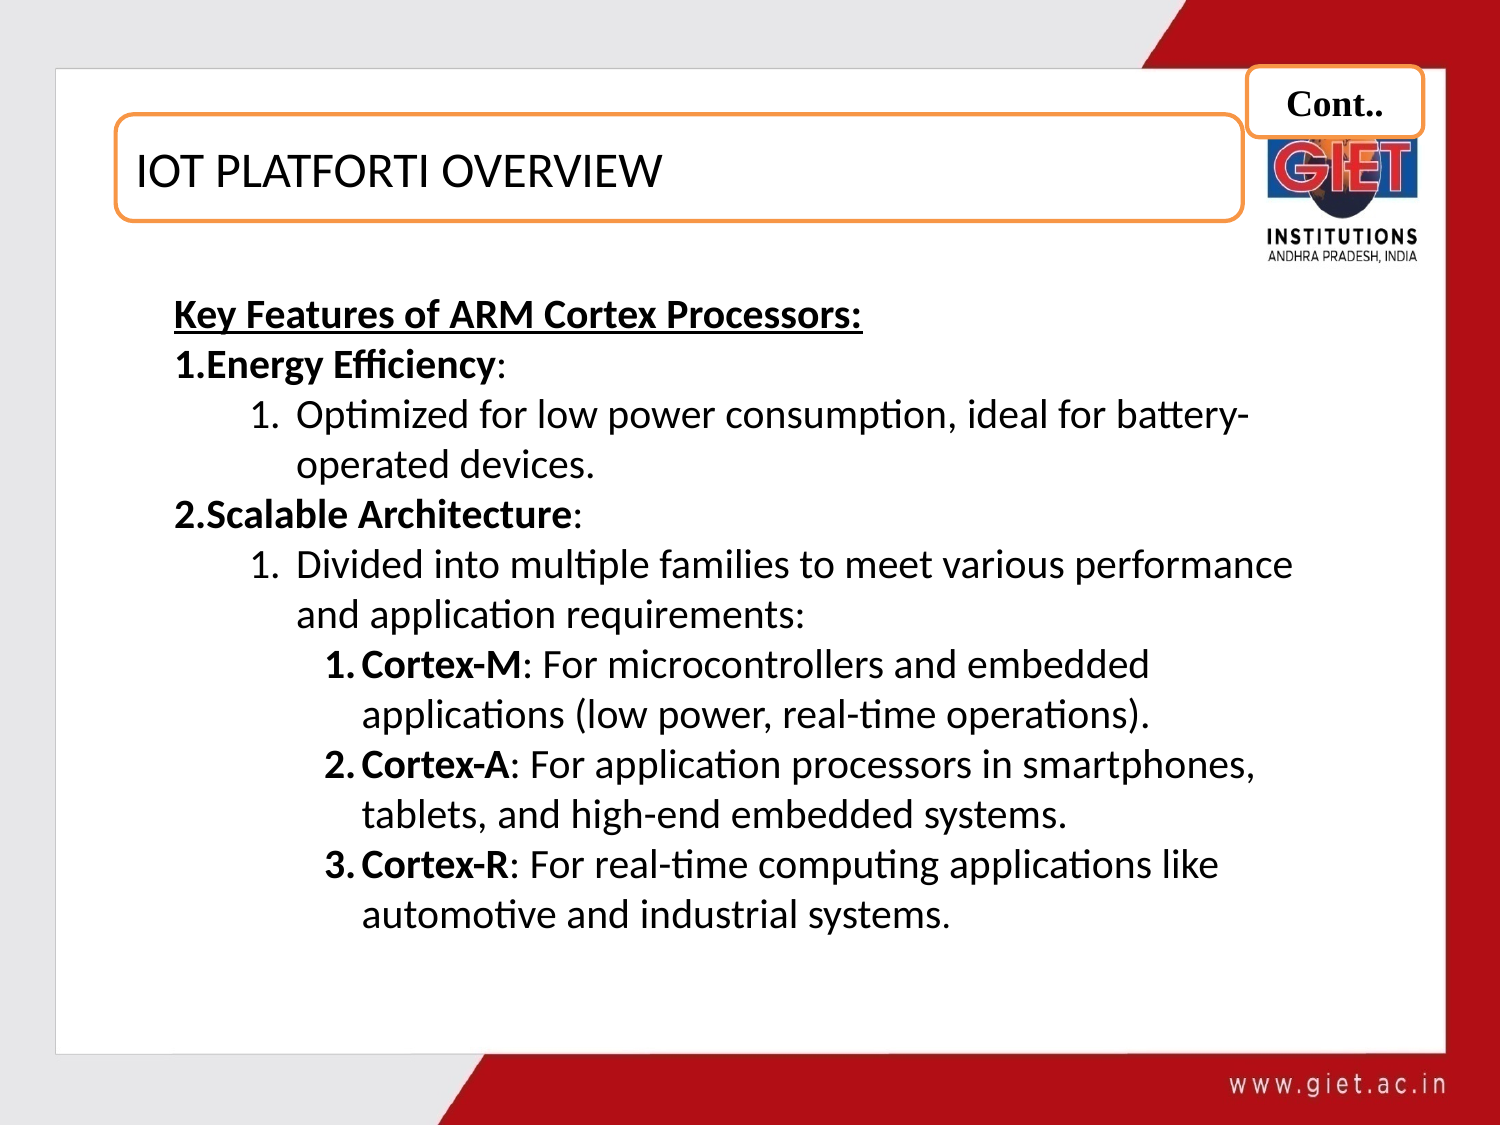

Cont..

IOT PLATFORTI OVERVIEW

Key Features of ARM Cortex Processors:
Energy Efficiency:
Optimized for low power consumption, ideal for battery-operated devices.
Scalable Architecture:
Divided into multiple families to meet various performance and application requirements:
Cortex-M: For microcontrollers and embedded applications (low power, real-time operations).
Cortex-A: For application processors in smartphones, tablets, and high-end embedded systems.
Cortex-R: For real-time computing applications like automotive and industrial systems.